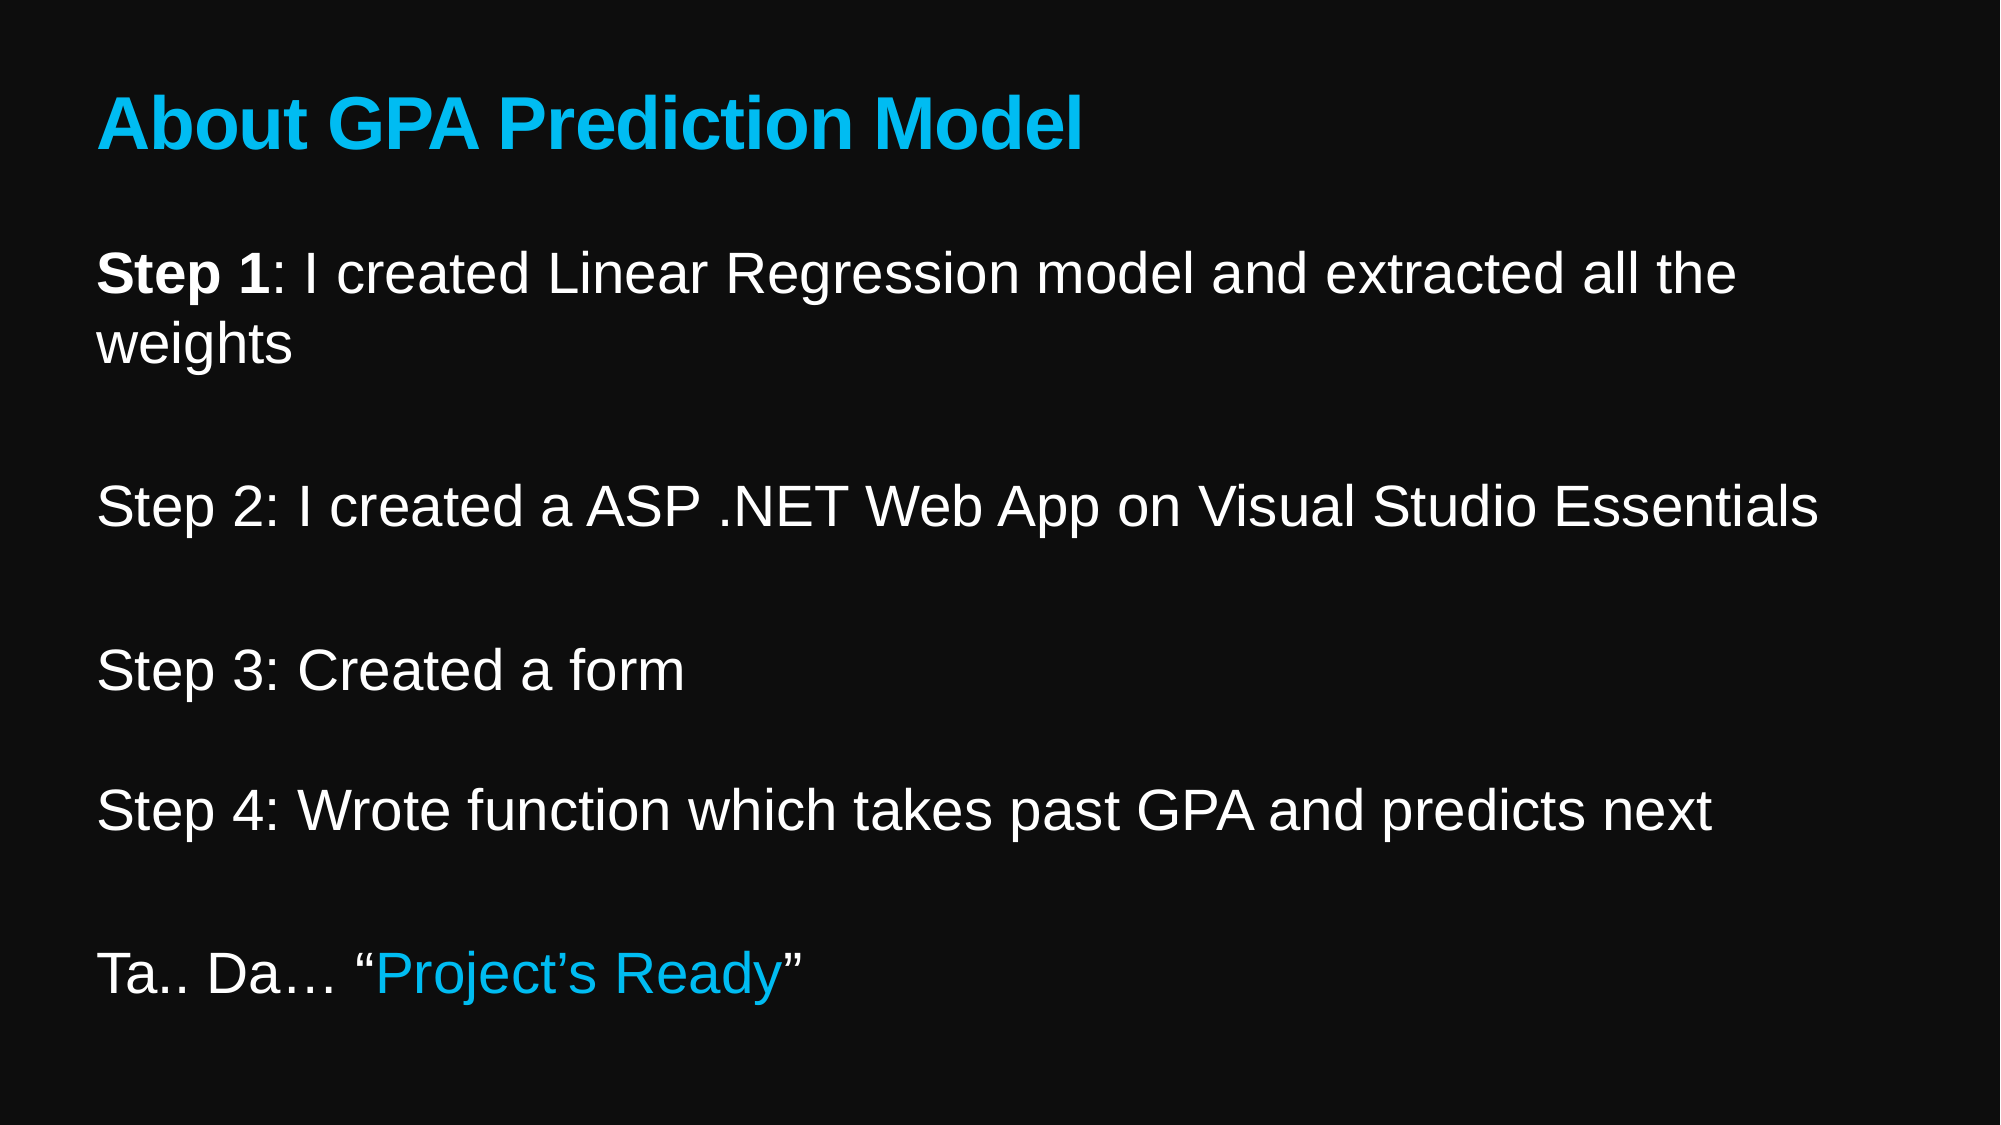

# About GPA Prediction Model
Step 1: I created Linear Regression model and extracted all the weights

Step 2: I created a ASP .NET Web App on Visual Studio Essentials

Step 3: Created a form
Step 4: Wrote function which takes past GPA and predicts next

Ta.. Da… “Project’s Ready”